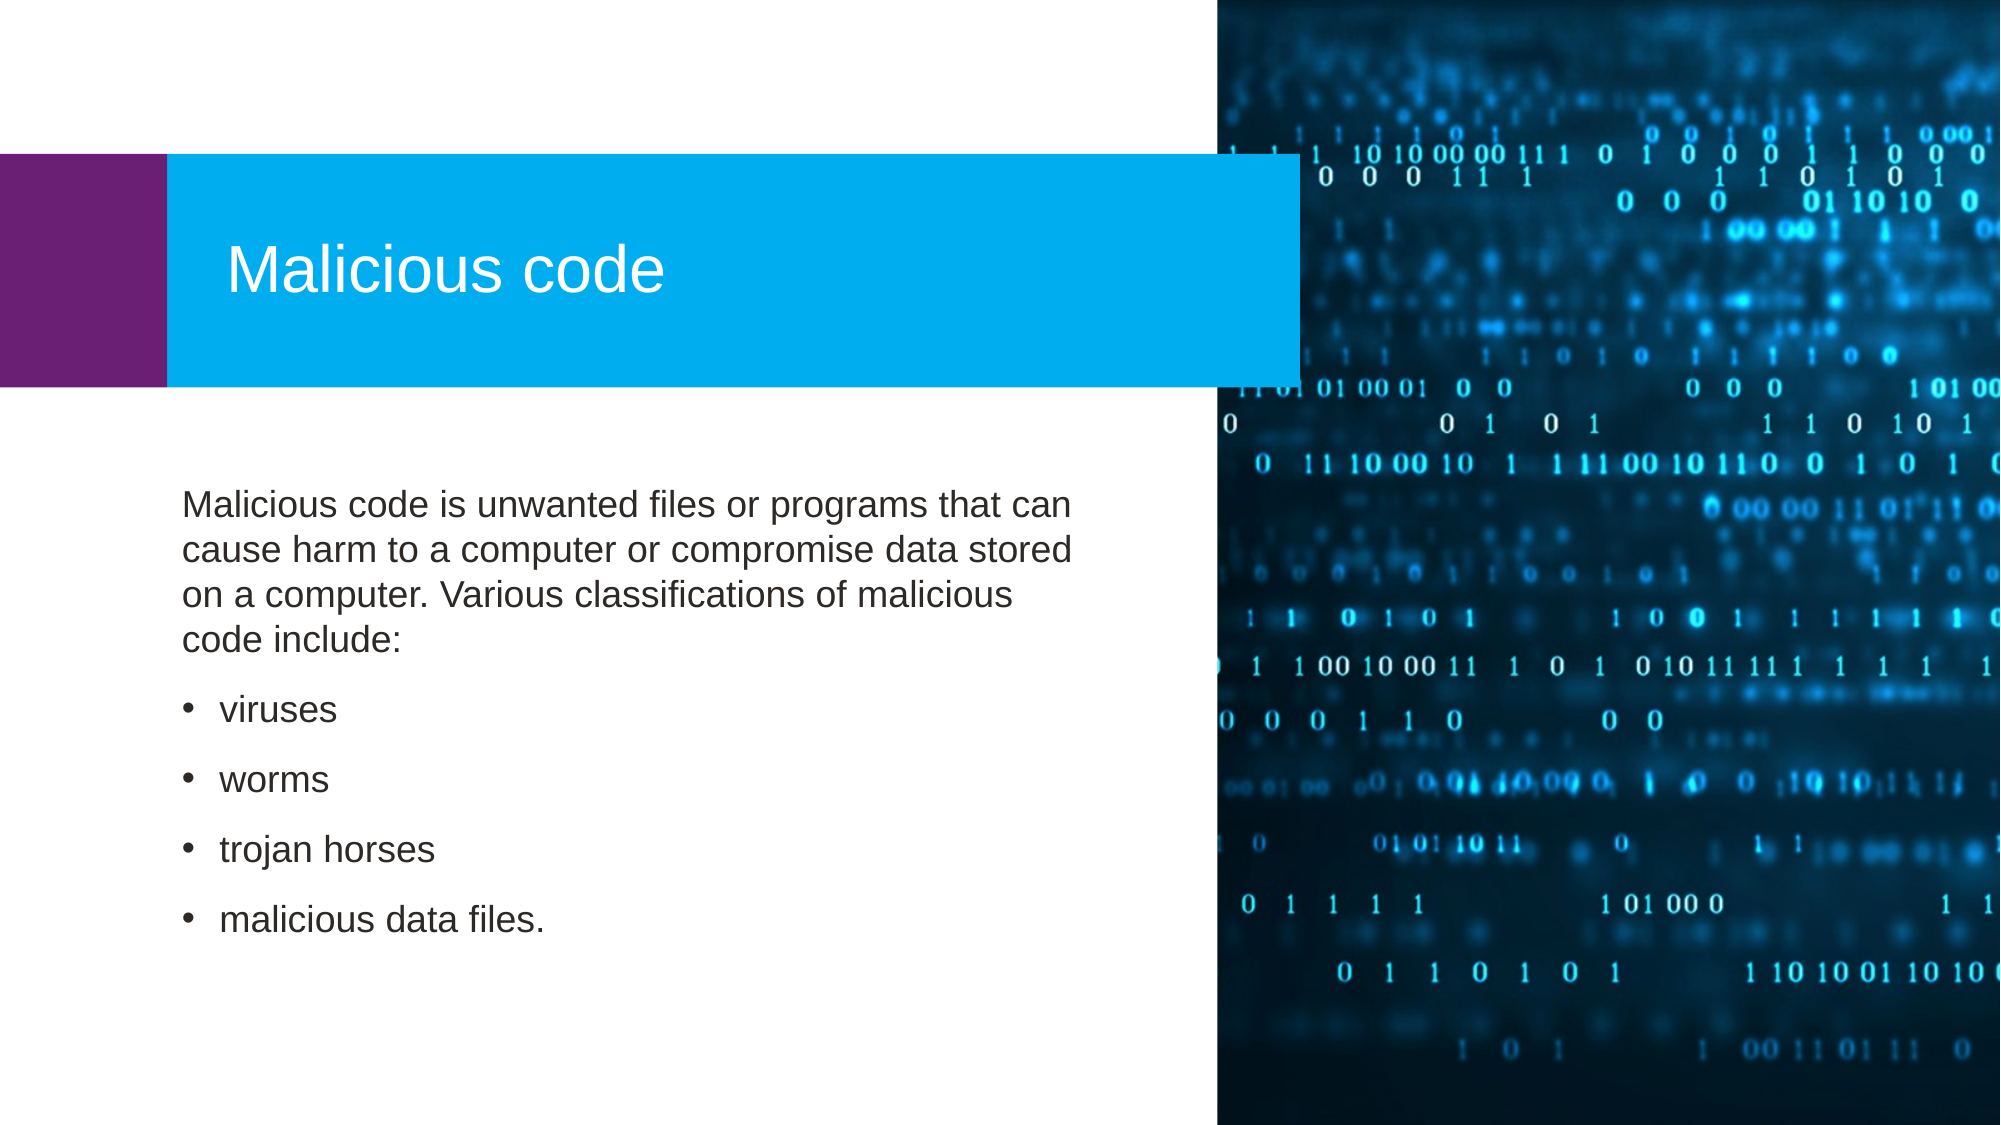

Malicious code
Malicious code is unwanted files or programs that can cause harm to a computer or compromise data stored on a computer. Various classifications of malicious code include:
viruses
worms
trojan horses
malicious data files.